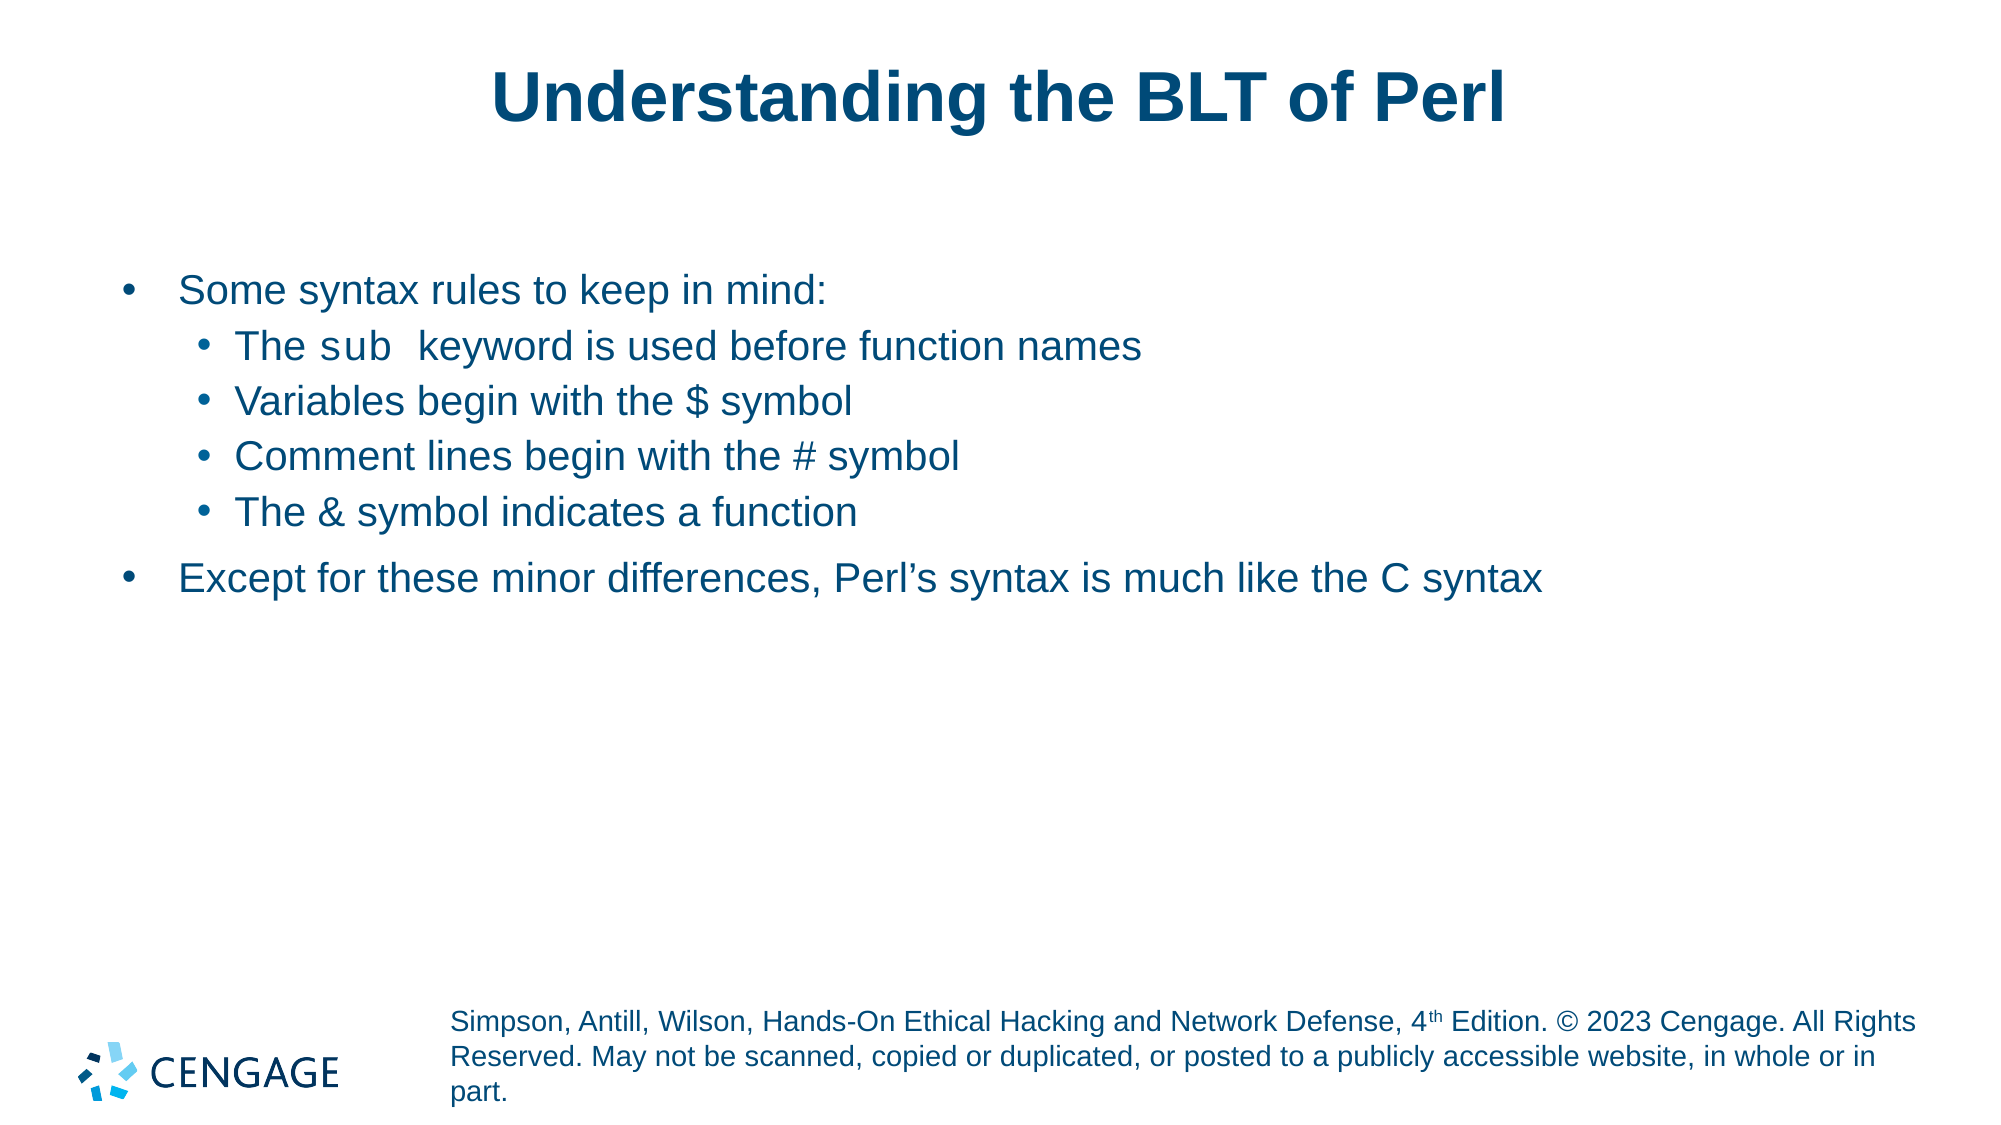

# Understanding the BLT of Perl
Some syntax rules to keep in mind:
The sub keyword is used before function names
Variables begin with the $ symbol
Comment lines begin with the # symbol
The & symbol indicates a function
Except for these minor differences, Perl’s syntax is much like the C syntax